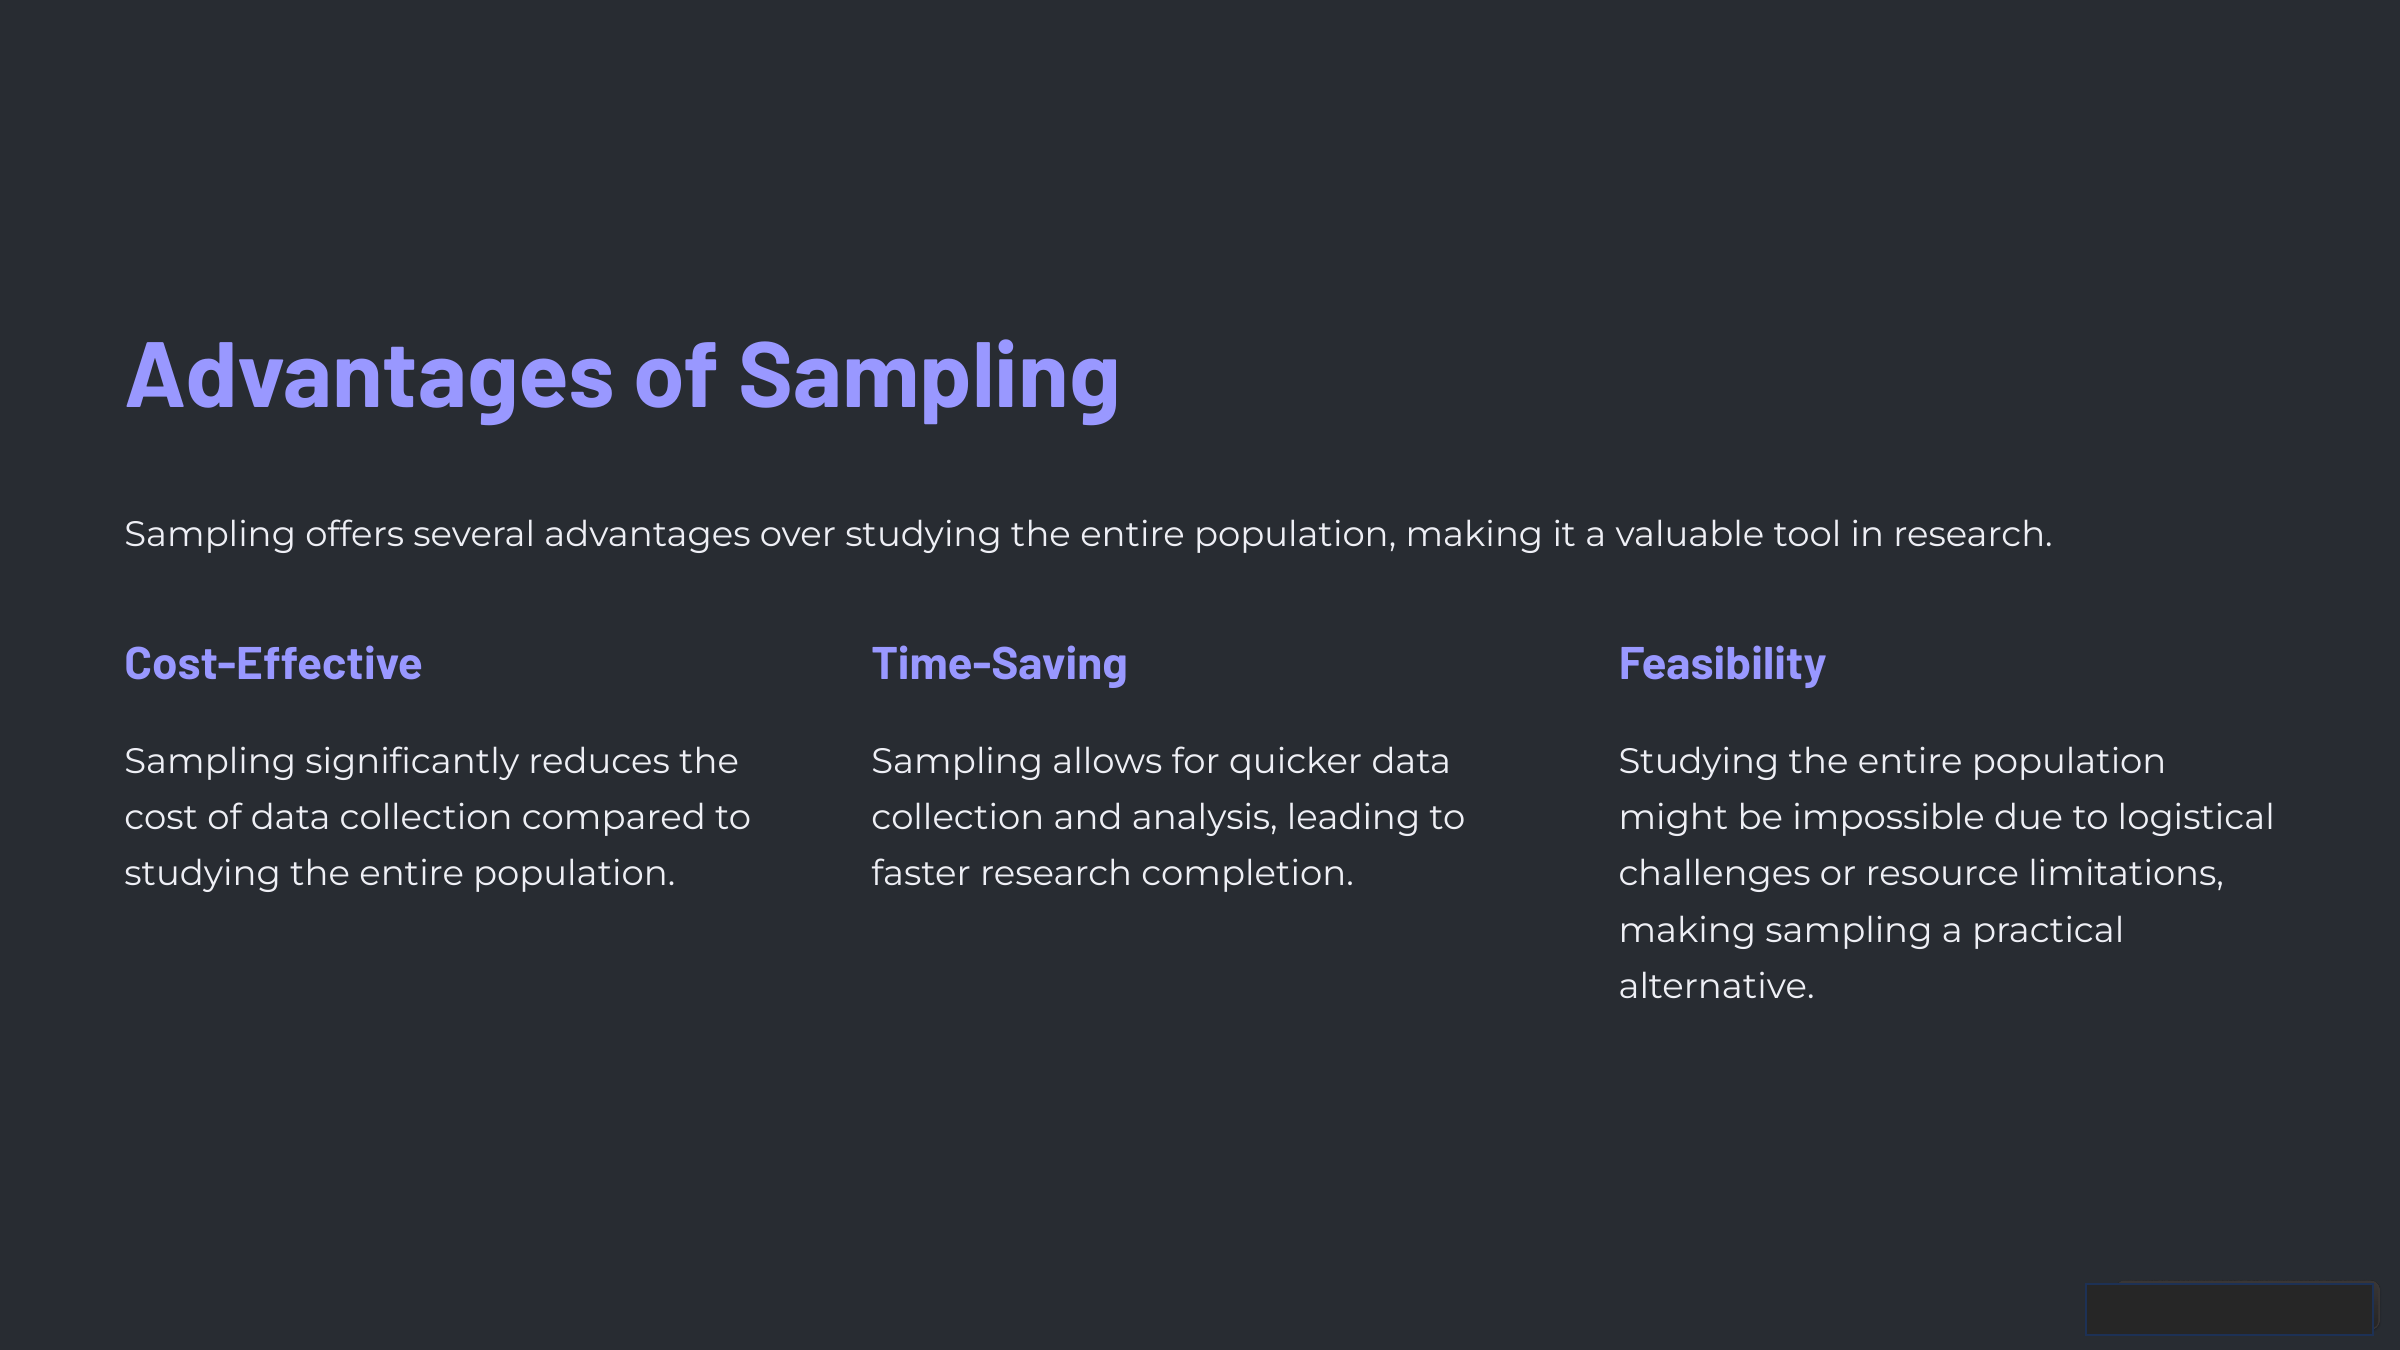

Advantages of Sampling
Sampling offers several advantages over studying the entire population, making it a valuable tool in research.
Cost-Effective
Time-Saving
Feasibility
Sampling significantly reduces the cost of data collection compared to studying the entire population.
Sampling allows for quicker data collection and analysis, leading to faster research completion.
Studying the entire population might be impossible due to logistical challenges or resource limitations, making sampling a practical alternative.